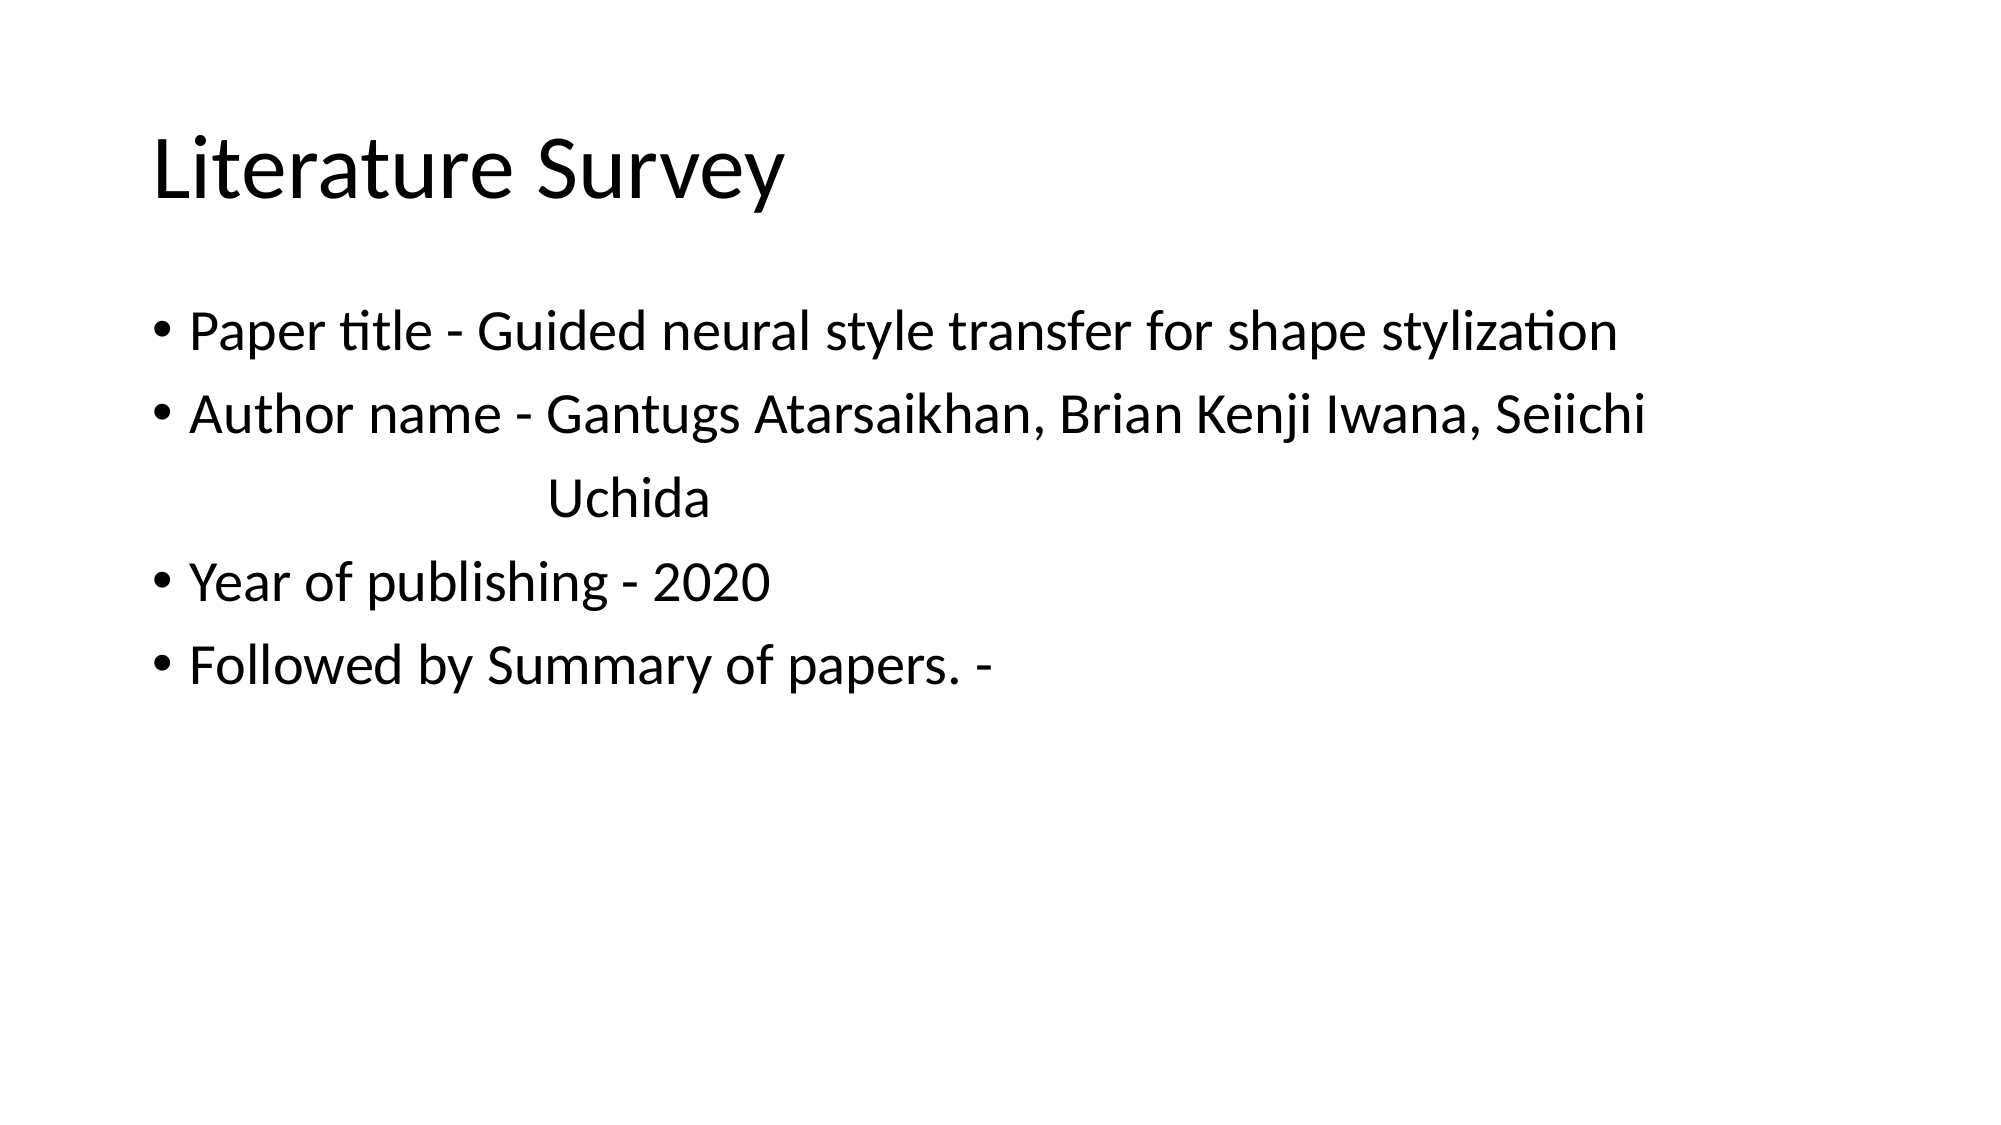

# Literature Survey

Paper title - Guided neural style transfer for shape stylization
Author name - Gantugs Atarsaikhan, Brian Kenji Iwana, Seiichi
                           Uchida
Year of publishing - 2020
Followed by Summary of papers. -